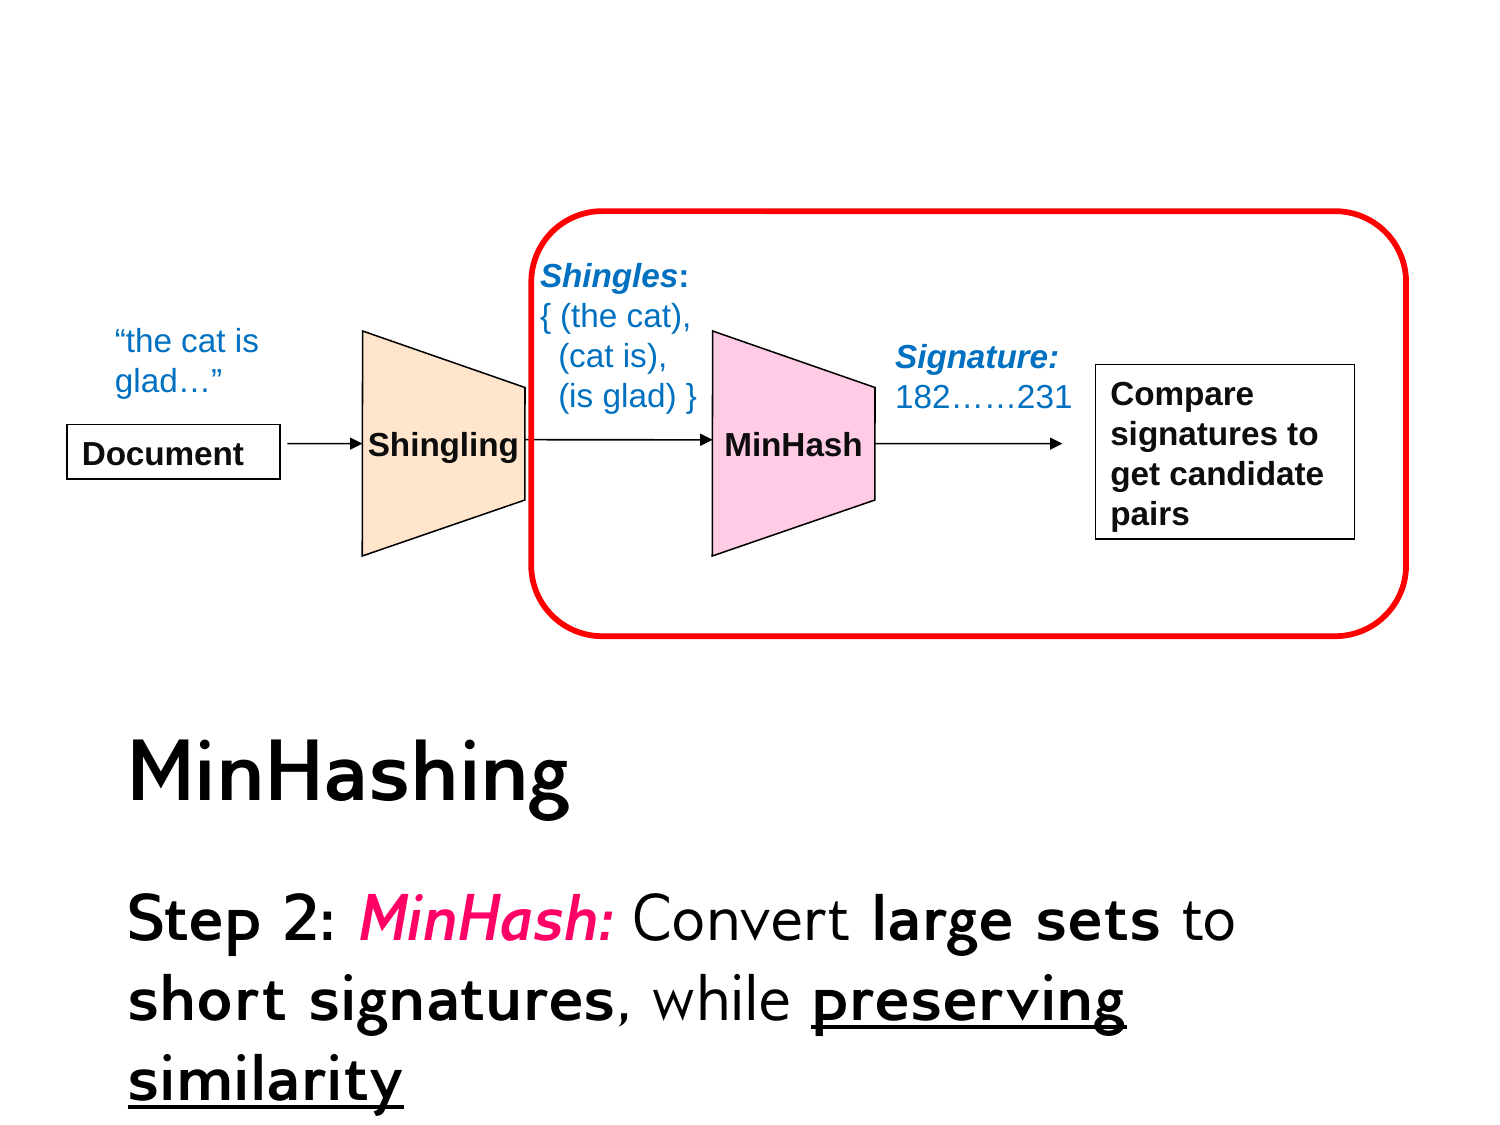

Shingles:
{ (the cat),
  (cat is),
  (is glad) }
“the cat is glad…”
Signature: 182……231
MinHash

Shingling
Compare signatures to get candidate pairs
Document

# MinHashing
Step 2: MinHash: Convert large sets to short signatures, while preserving similarity